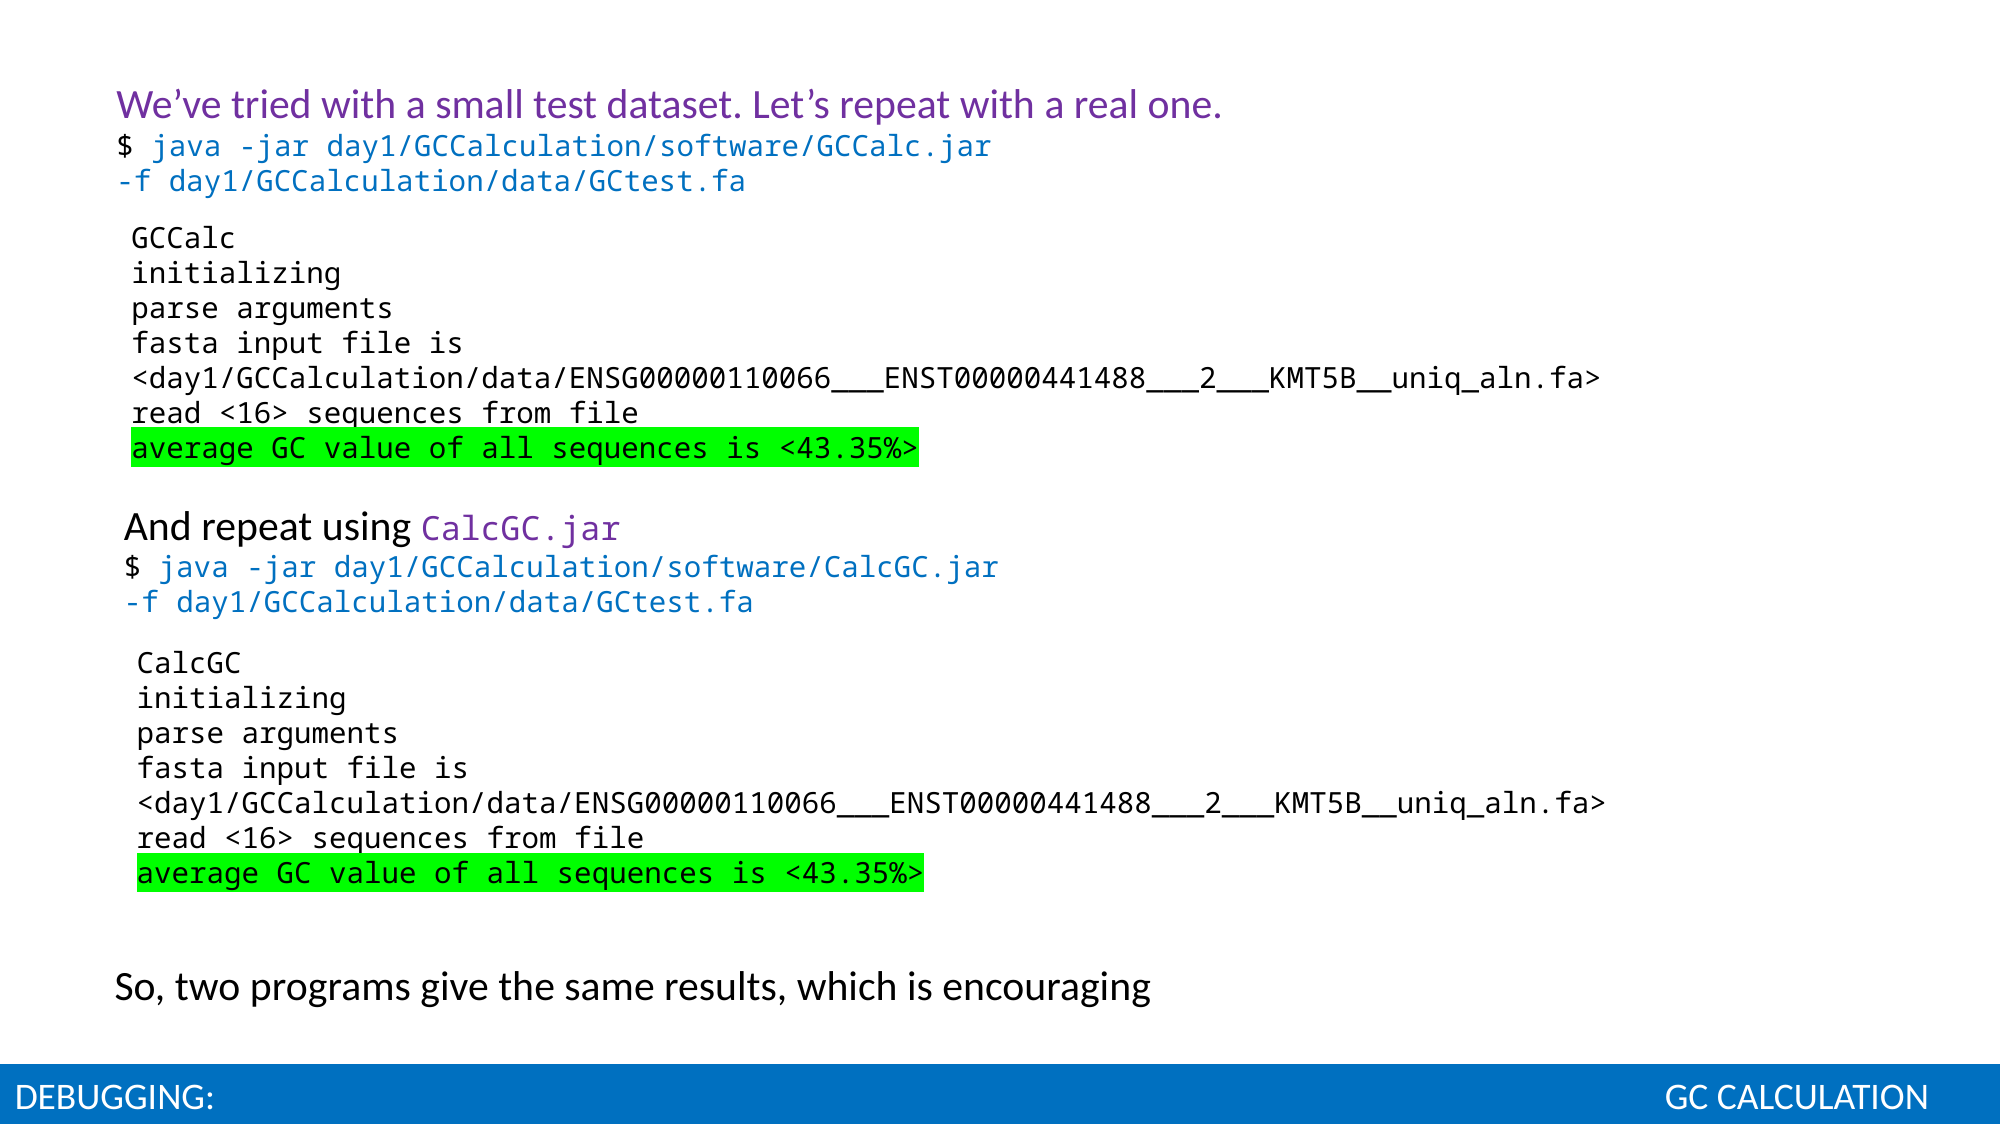

We’ve tried with a small test dataset. Let’s repeat with a real one.
$ java -jar day1/GCCalculation/software/GCCalc.jar
-f day1/GCCalculation/data/GCtest.fa
GCCalc
initializing
parse arguments
fasta input file is <day1/GCCalculation/data/ENSG00000110066___ENST00000441488___2___KMT5B__uniq_aln.fa>
read <16> sequences from file
average GC value of all sequences is <43.35%>
And repeat using CalcGC.jar
$ java -jar day1/GCCalculation/software/CalcGC.jar
-f day1/GCCalculation/data/GCtest.fa
CalcGC
initializing
parse arguments
fasta input file is <day1/GCCalculation/data/ENSG00000110066___ENST00000441488___2___KMT5B__uniq_aln.fa>
read <16> sequences from file
average GC value of all sequences is <43.35%>
So, two programs give the same results, which is encouraging
DEBUGGING: 										GC CALCULATION